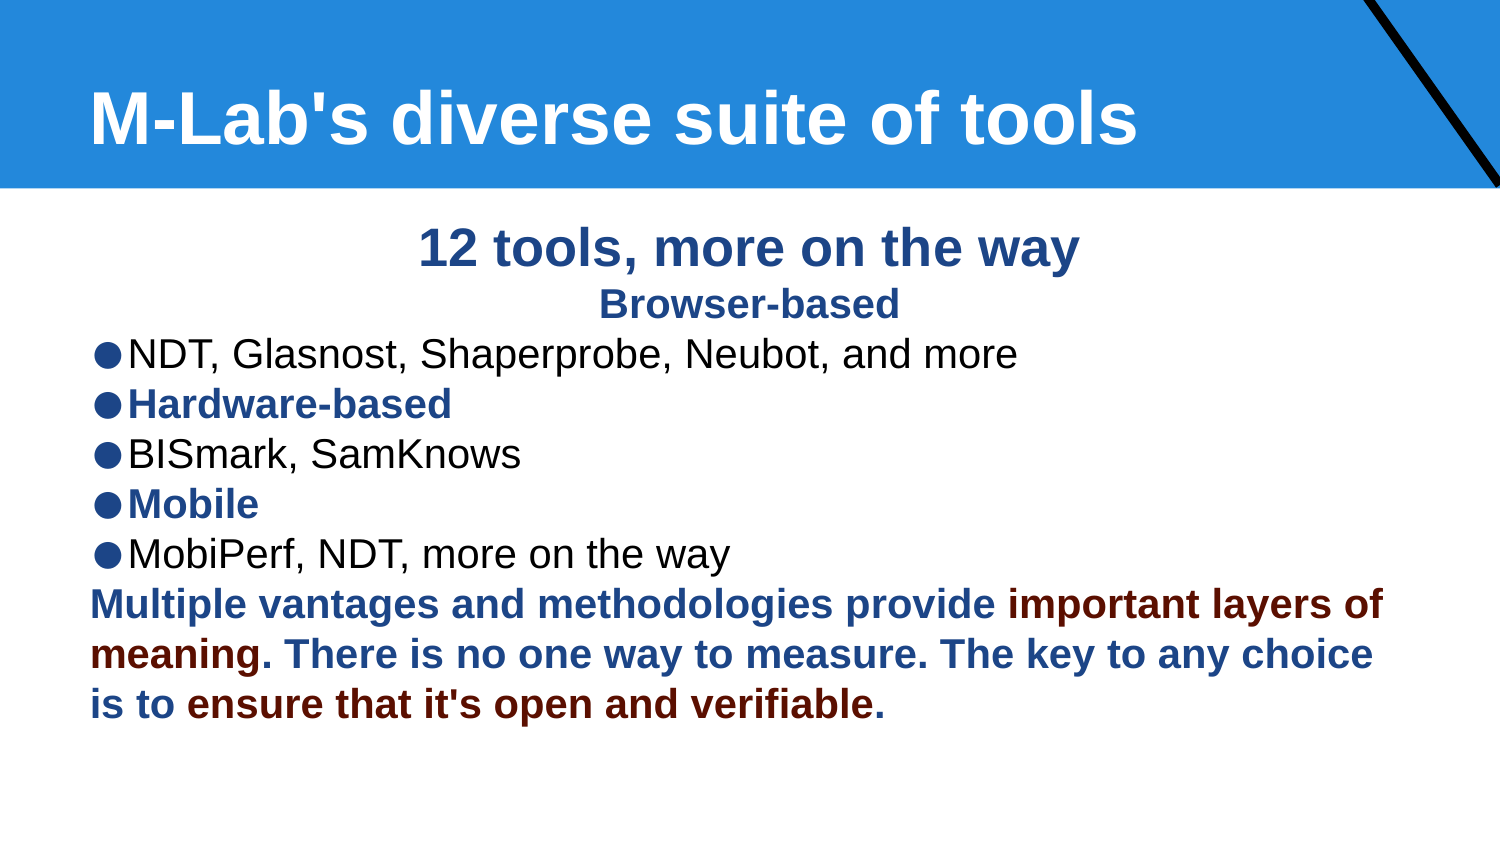

M-Lab's diverse suite of tools
12 tools, more on the way
Browser-based
NDT, Glasnost, Shaperprobe, Neubot, and more
Hardware-based
BISmark, SamKnows
Mobile
MobiPerf, NDT, more on the way
Multiple vantages and methodologies provide important layers of meaning. There is no one way to measure. The key to any choice is to ensure that it's open and verifiable.